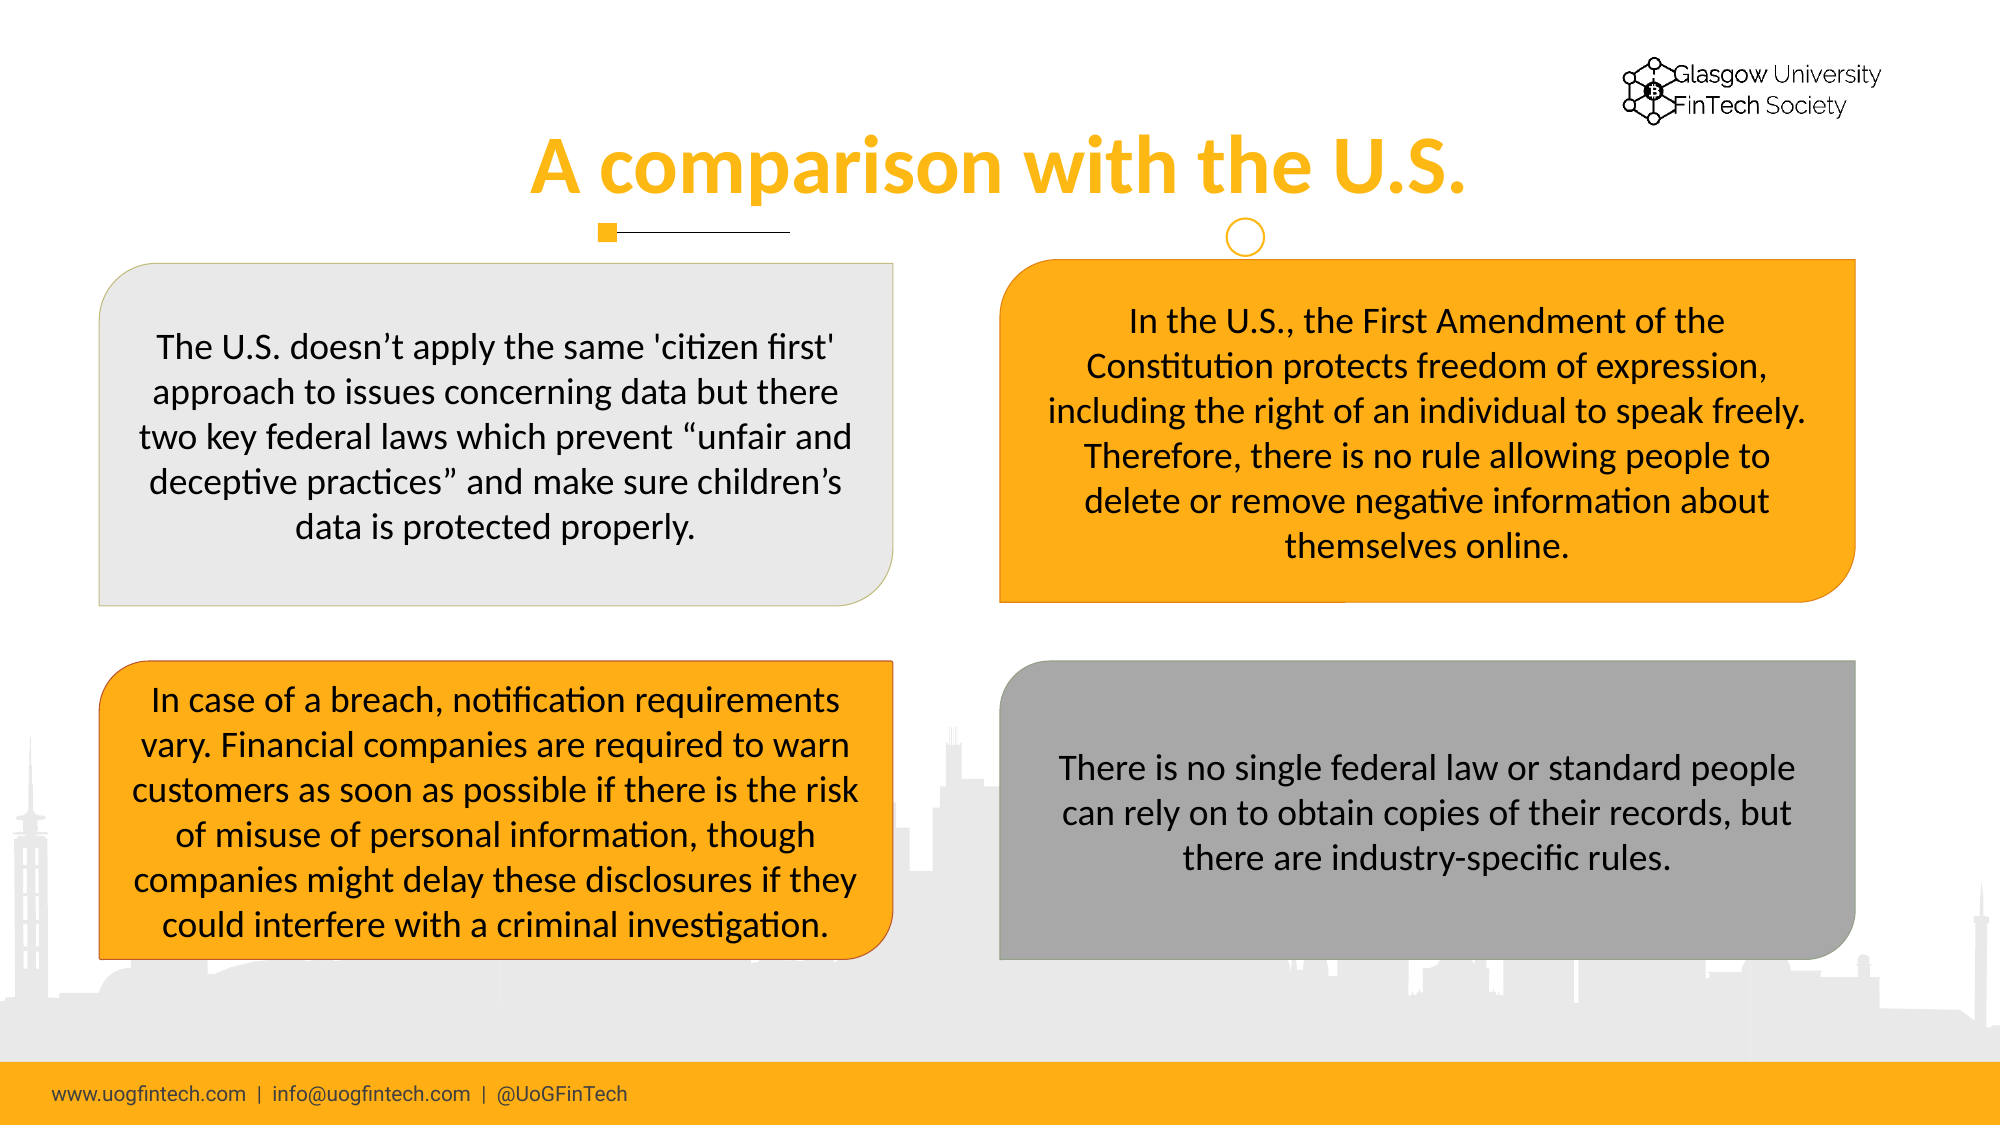

A comparison with the U.S.

In the U.S., the First Amendment of the Constitution protects freedom of expression, including the right of an individual to speak freely. Therefore, there is no rule allowing people to delete or remove negative information about themselves online.
The U.S. doesn’t apply the same 'citizen first' approach to issues concerning data but there two key federal laws which prevent “unfair and deceptive practices” and make sure children’s data is protected properly.
In case of a breach, notification requirements vary. Financial companies are required to warn customers as soon as possible if there is the risk of misuse of personal information, though companies might delay these disclosures if they could interfere with a criminal investigation.
There is no single federal law or standard people can rely on to obtain copies of their records, but there are industry-specific rules.